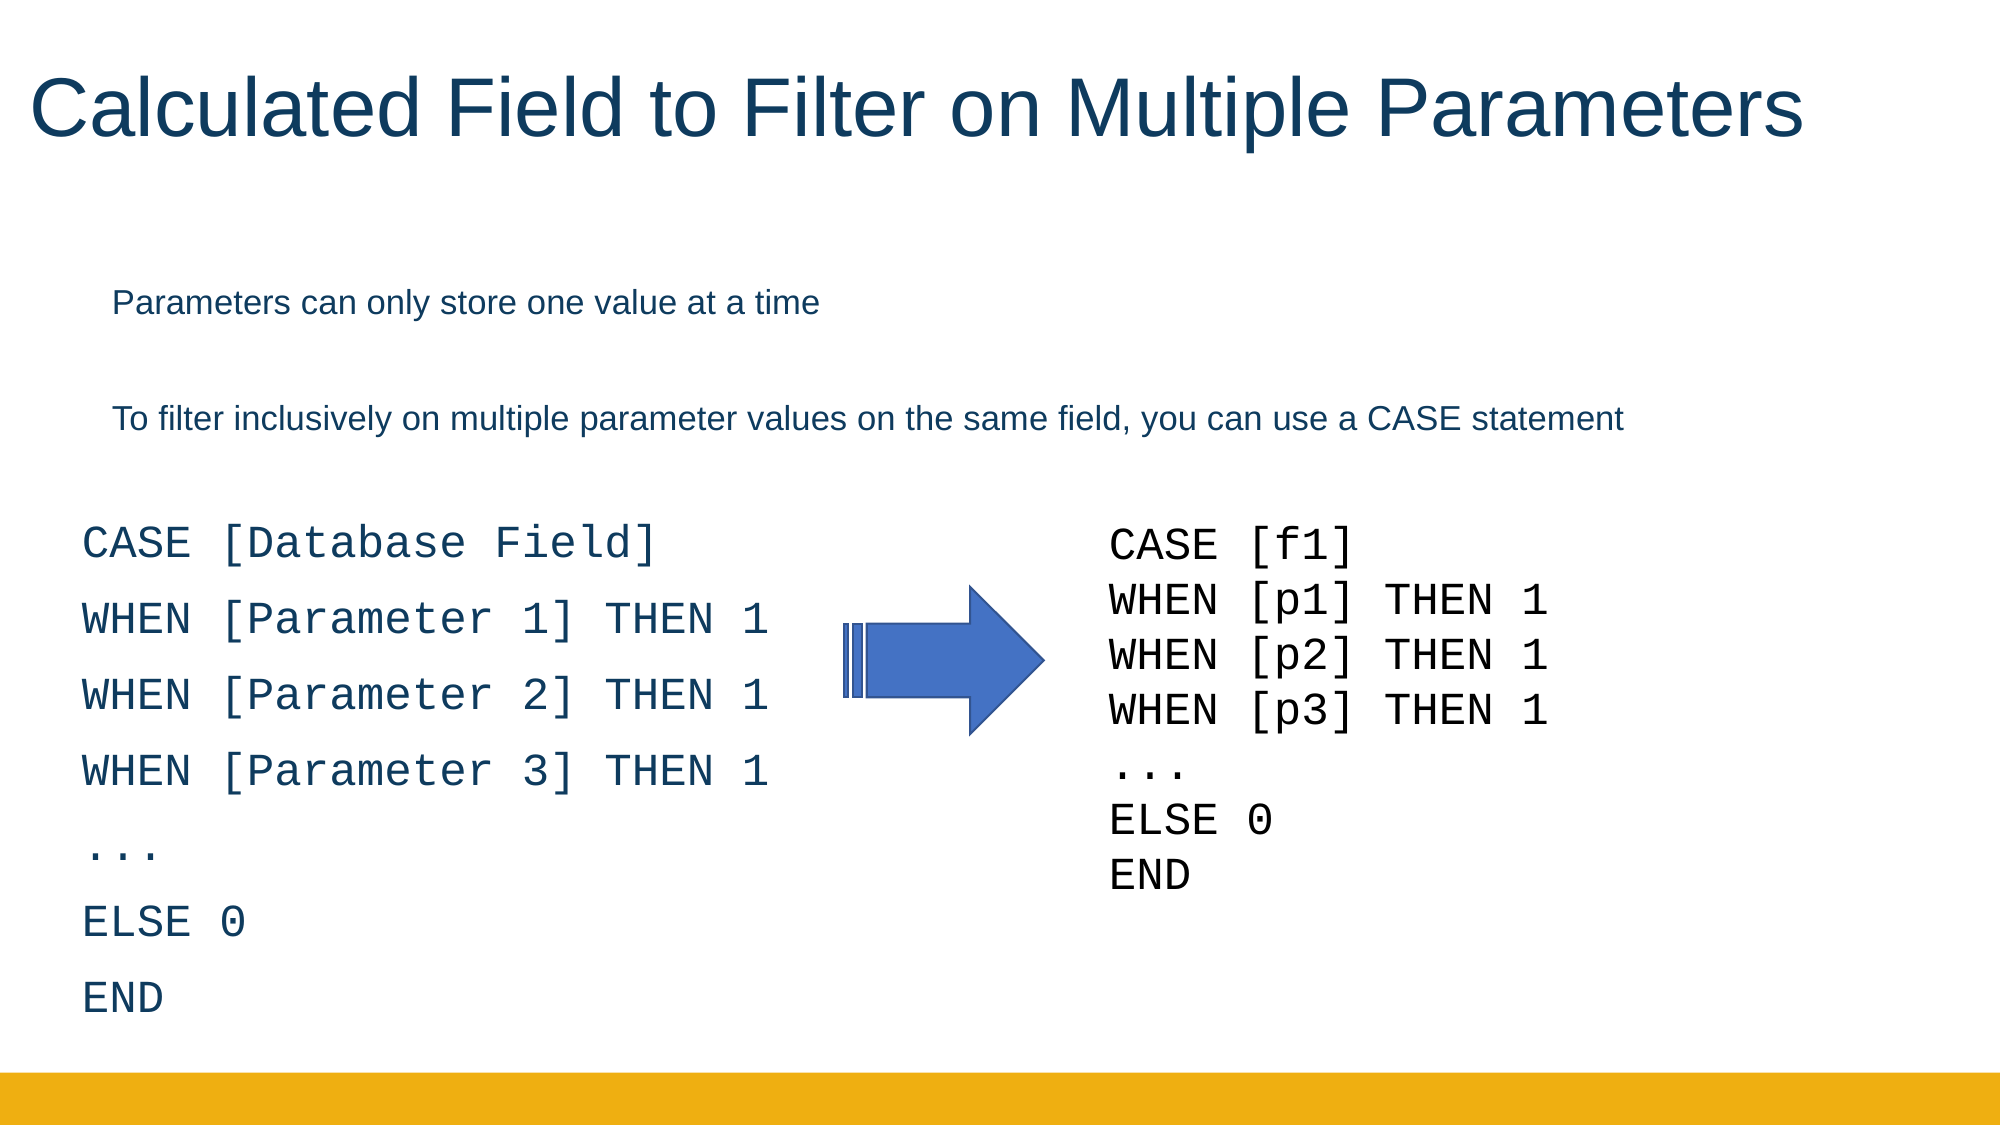

Calculated Field to Filter on Multiple Parameters
Parameters can only store one value at a time

To filter inclusively on multiple parameter values on the same field, you can use a CASE statement
CASE [f1]
WHEN [p1] THEN 1
WHEN [p2] THEN 1
WHEN [p3] THEN 1
...
ELSE 0
END
CASE [Database Field]
WHEN [Parameter 1] THEN 1
WHEN [Parameter 2] THEN 1
WHEN [Parameter 3] THEN 1
...
ELSE 0
END